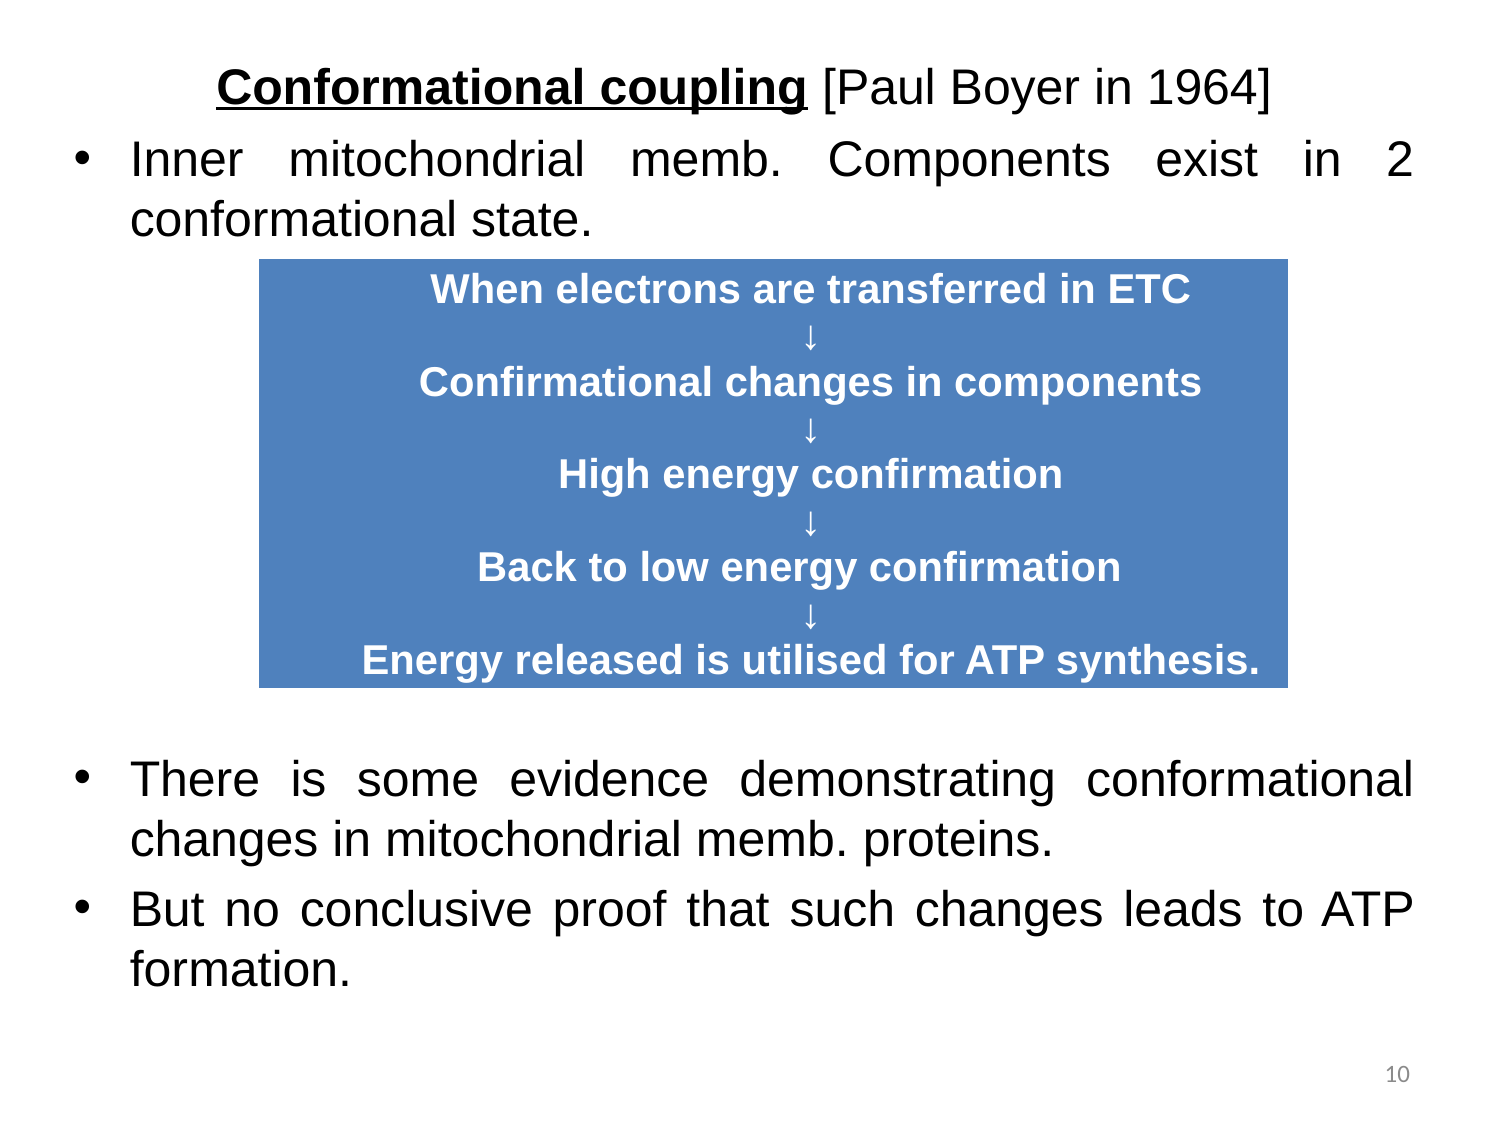

Conformational coupling [Paul Boyer in 1964]
Inner mitochondrial memb. Components exist in 2 conformational state.

There is some evidence demonstrating conformational changes in mitochondrial memb. proteins.
But no conclusive proof that such changes leads to ATP formation.
| When electrons are transferred in ETC ↓ Confirmational changes in components ↓ High energy confirmation ↓ Back to low energy confirmation ↓ Energy released is utilised for ATP synthesis. |
| --- |
10